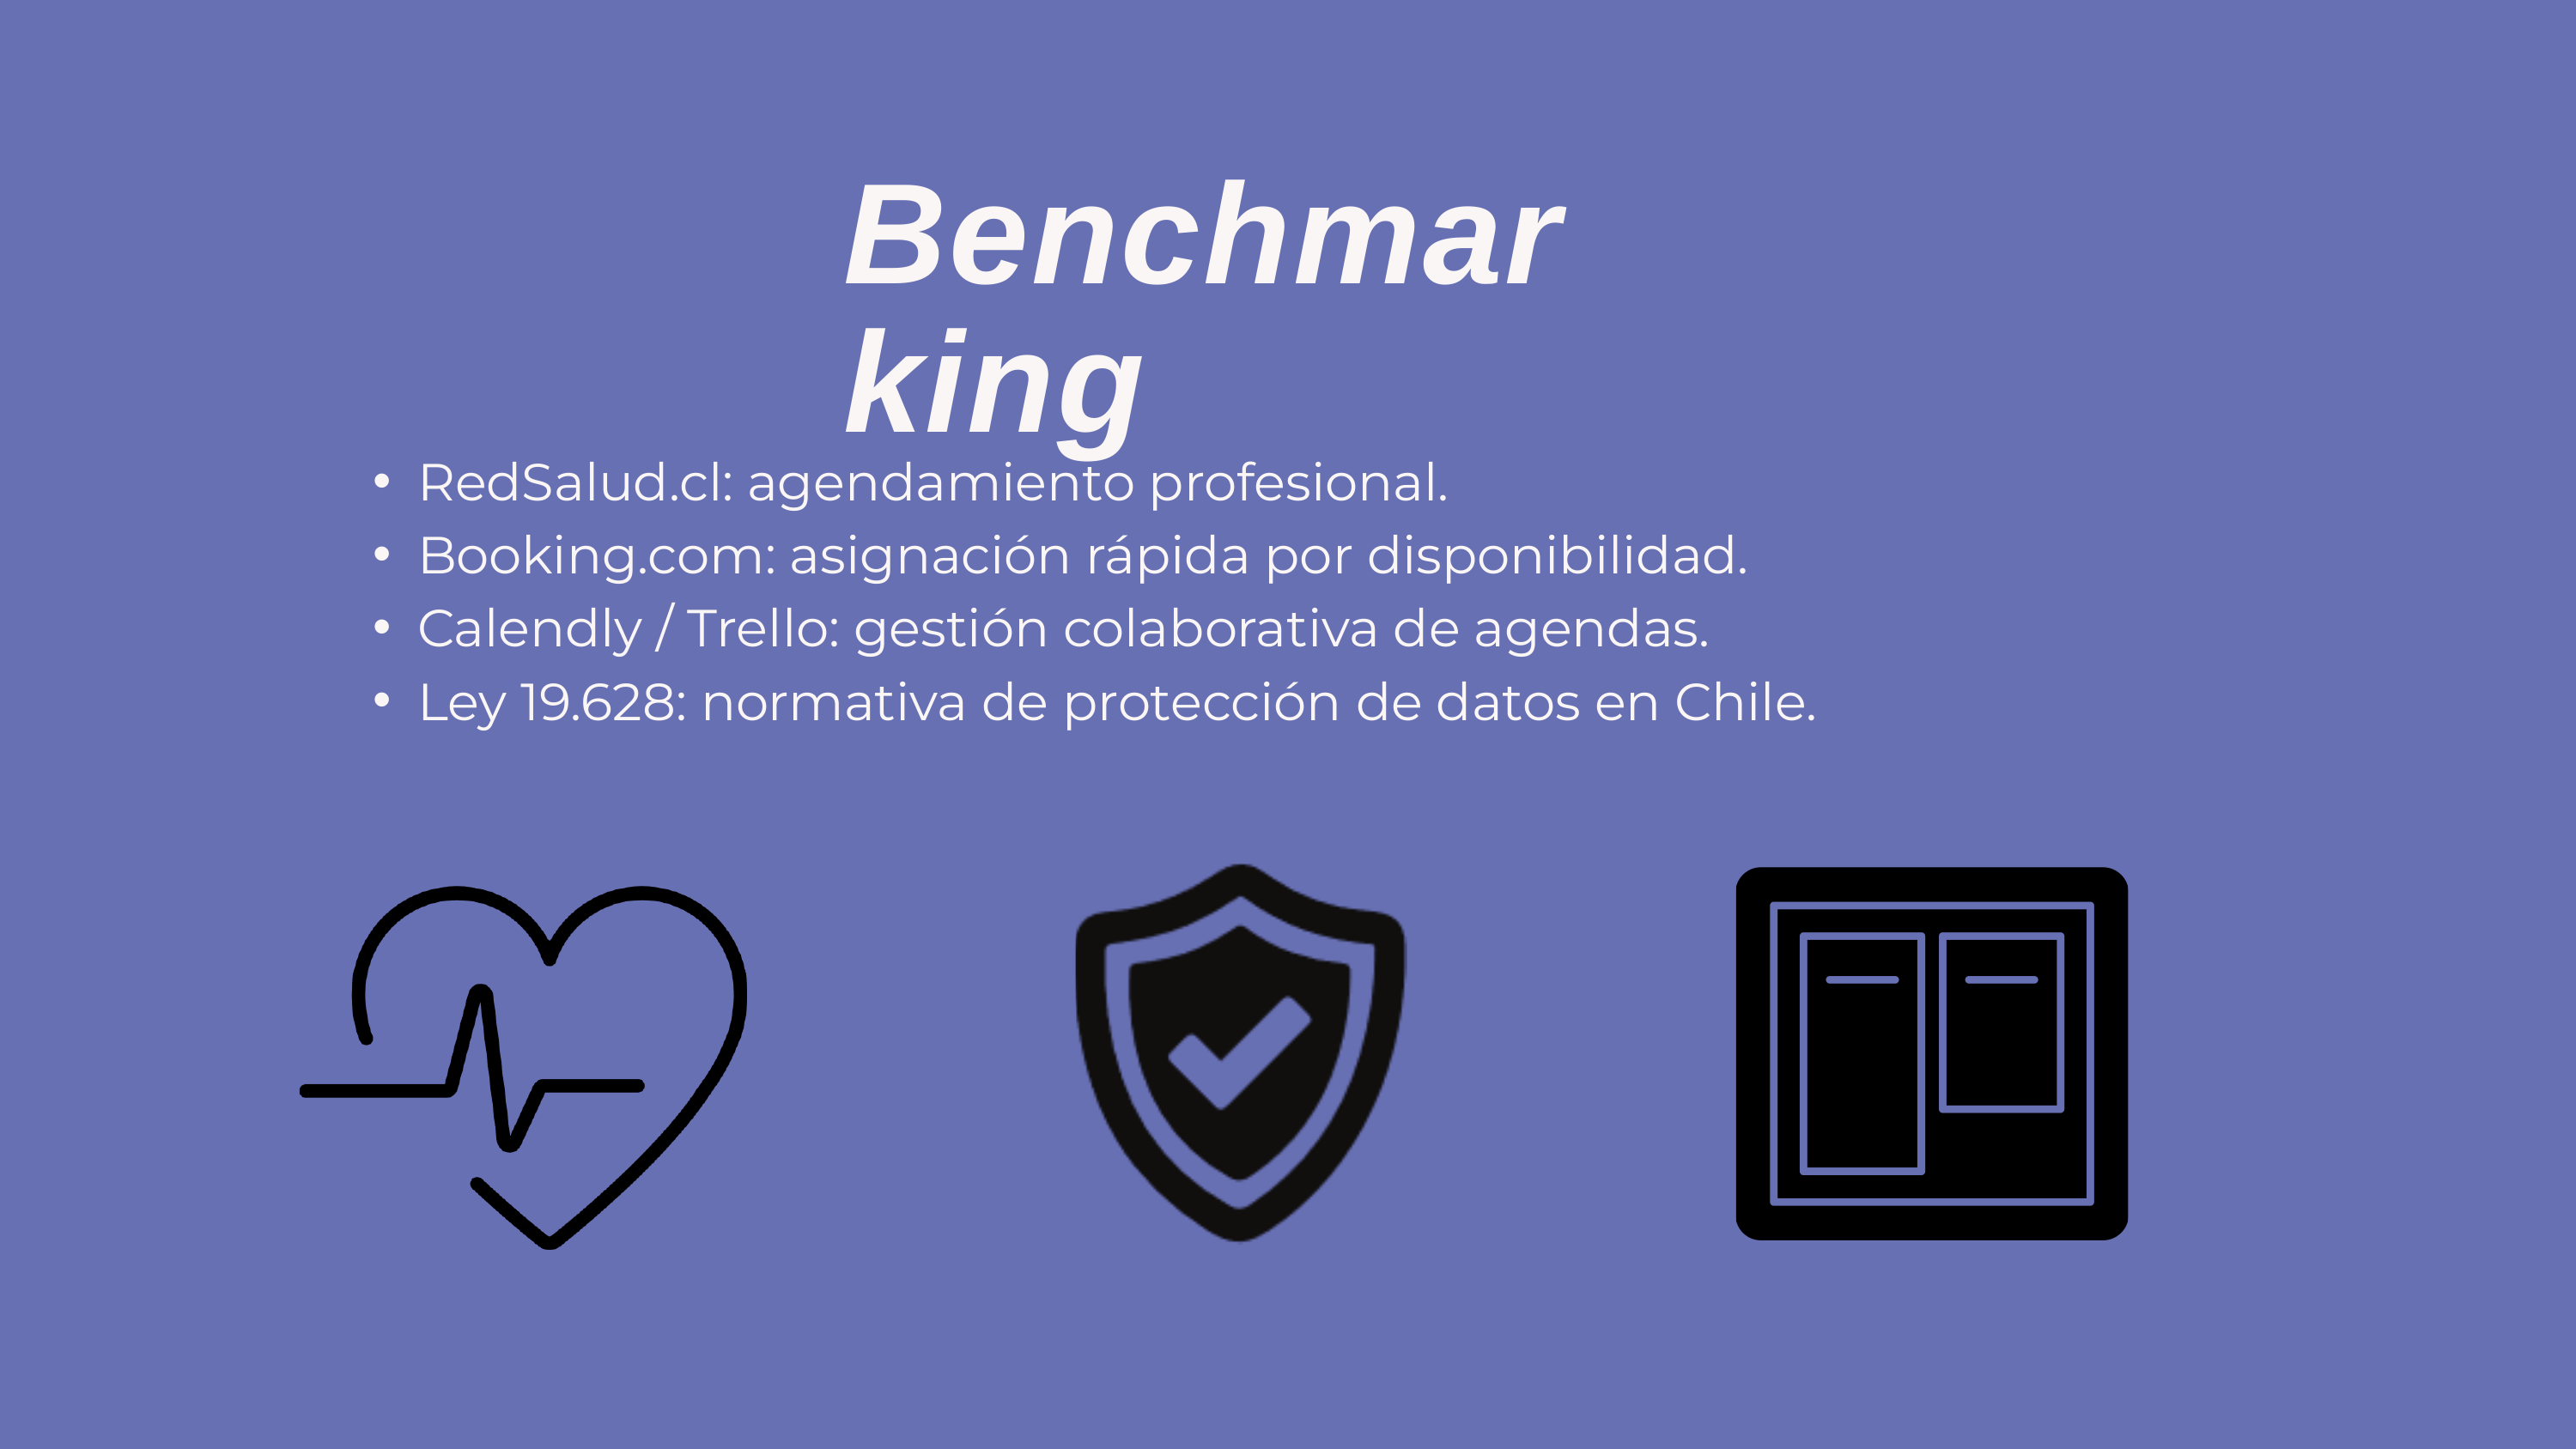

Benchmarking
RedSalud.cl: agendamiento profesional.
Booking.com: asignación rápida por disponibilidad.
Calendly / Trello: gestión colaborativa de agendas.
Ley 19.628: normativa de protección de datos en Chile.